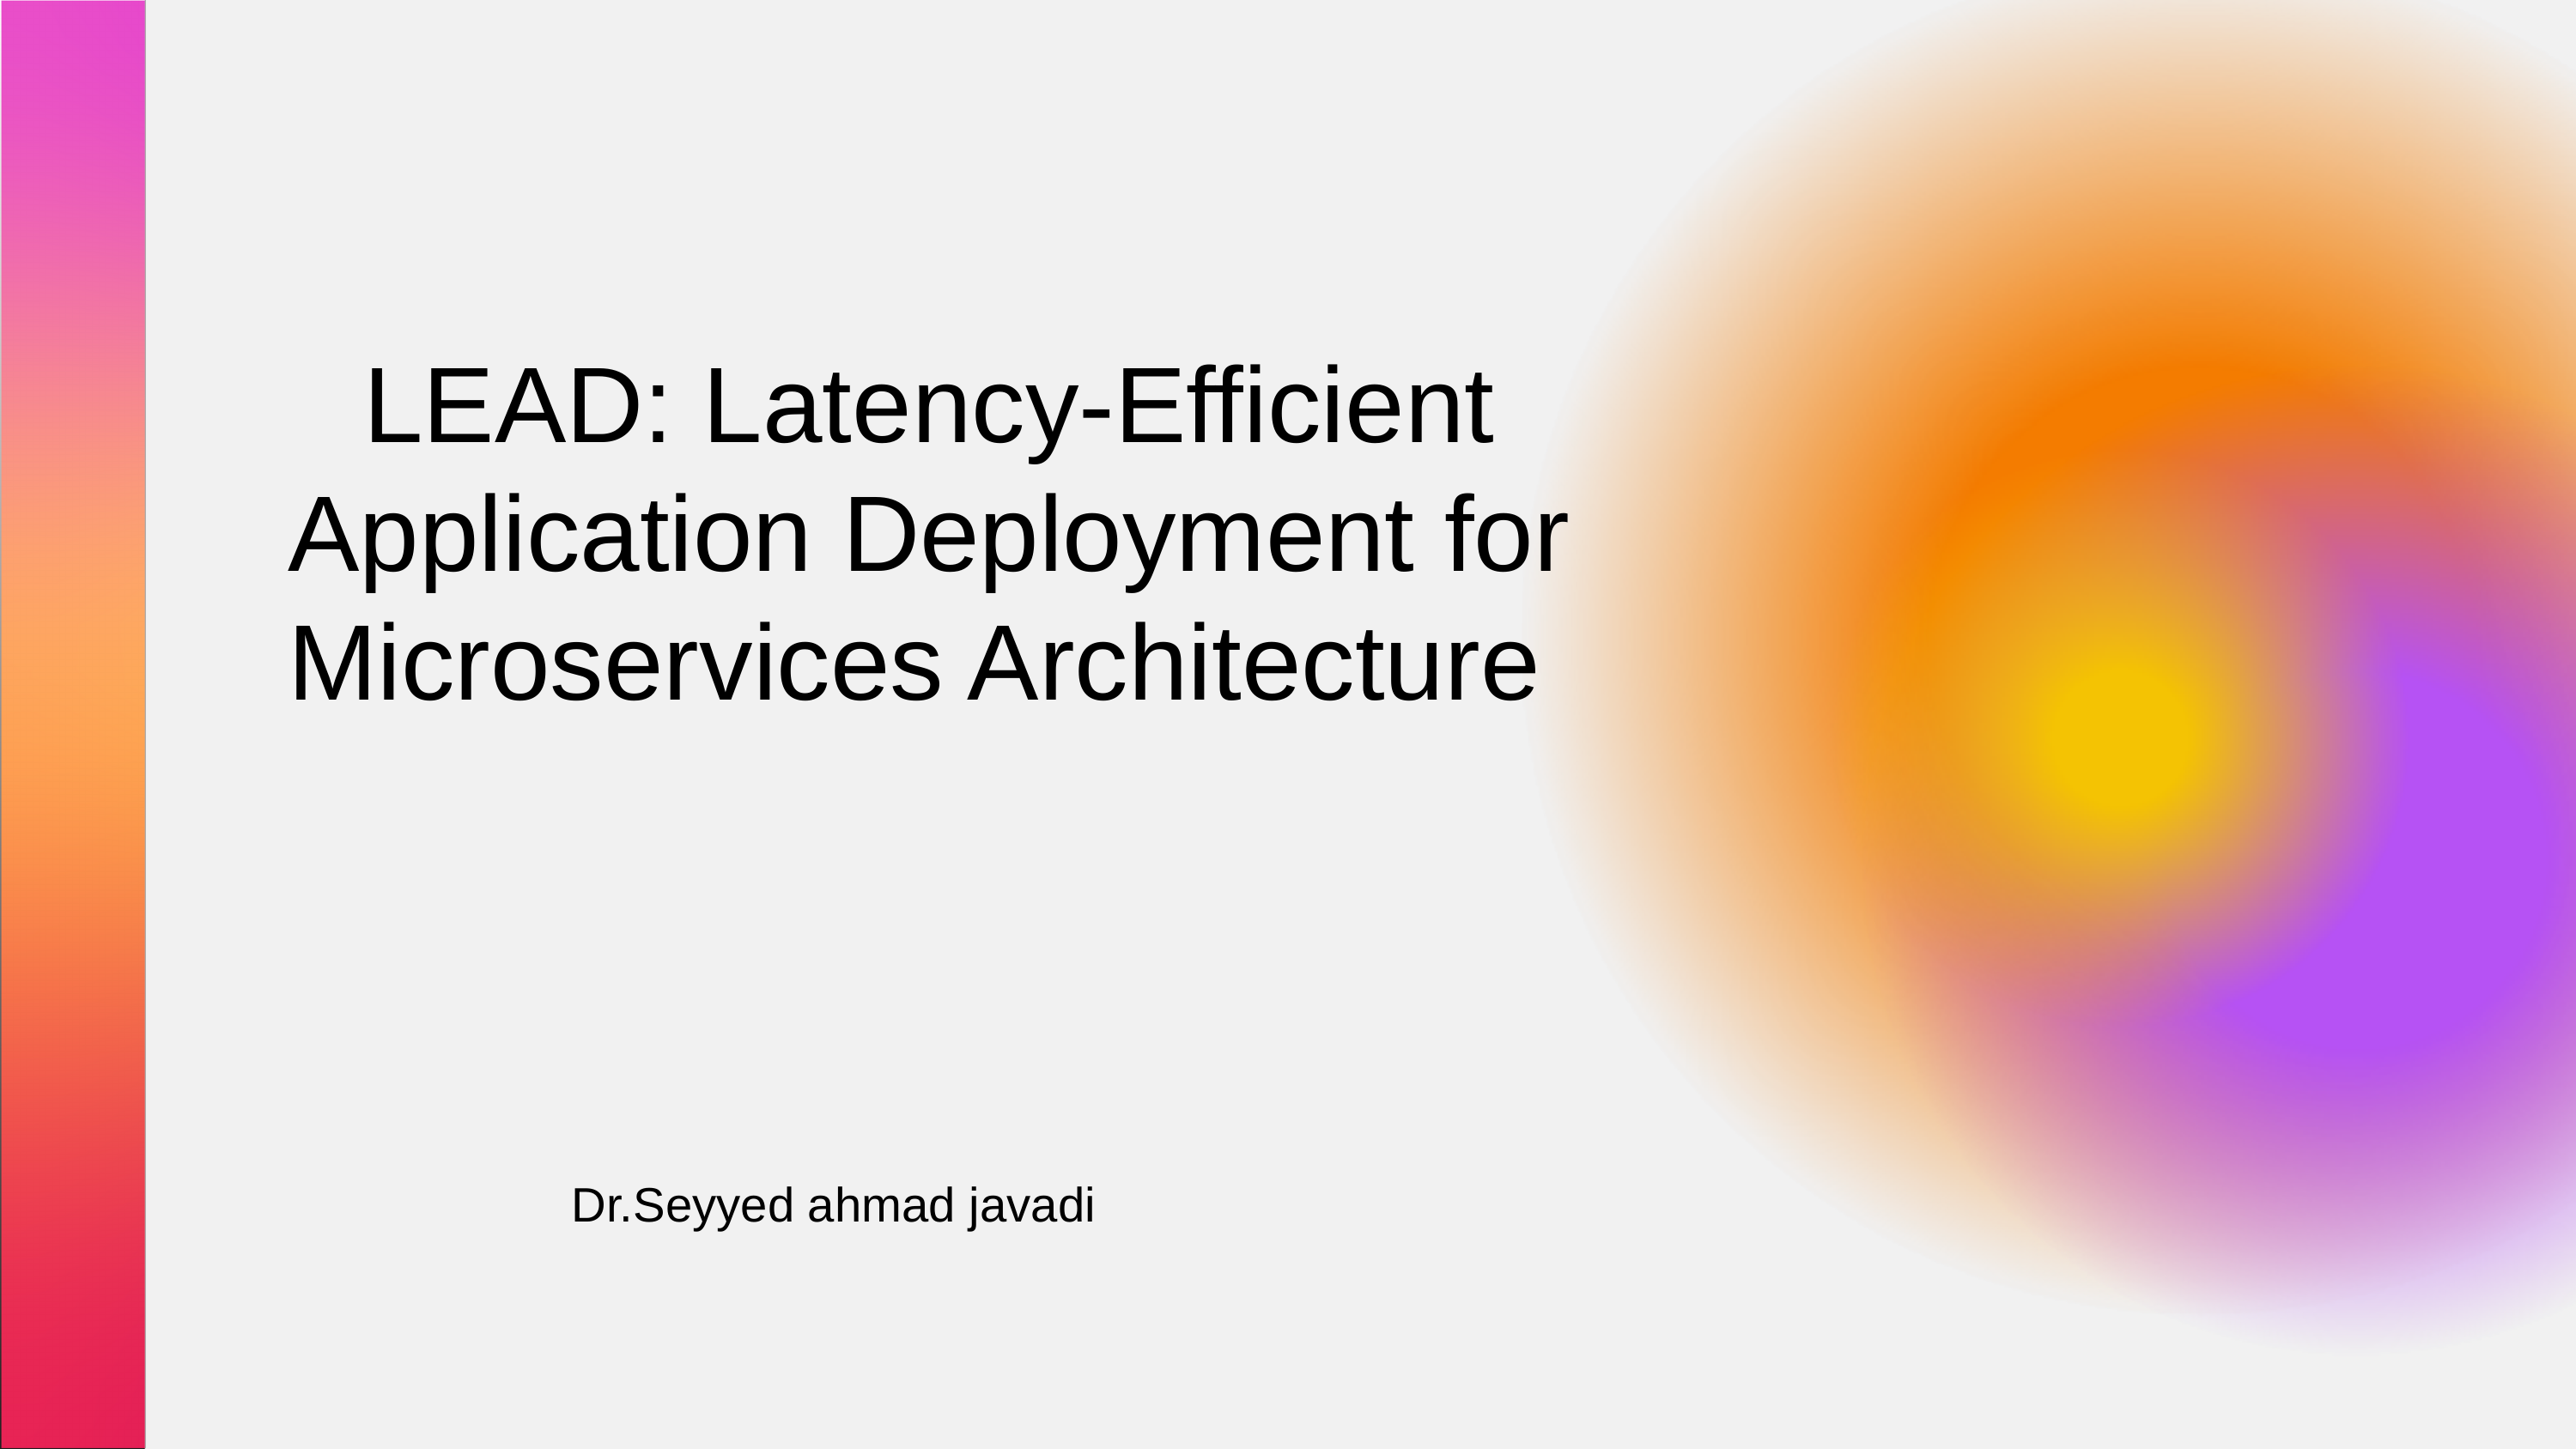

LEAD: Latency-Efficient Application Deployment for Microservices Architecture

Dr.Seyyed ahmad javadi